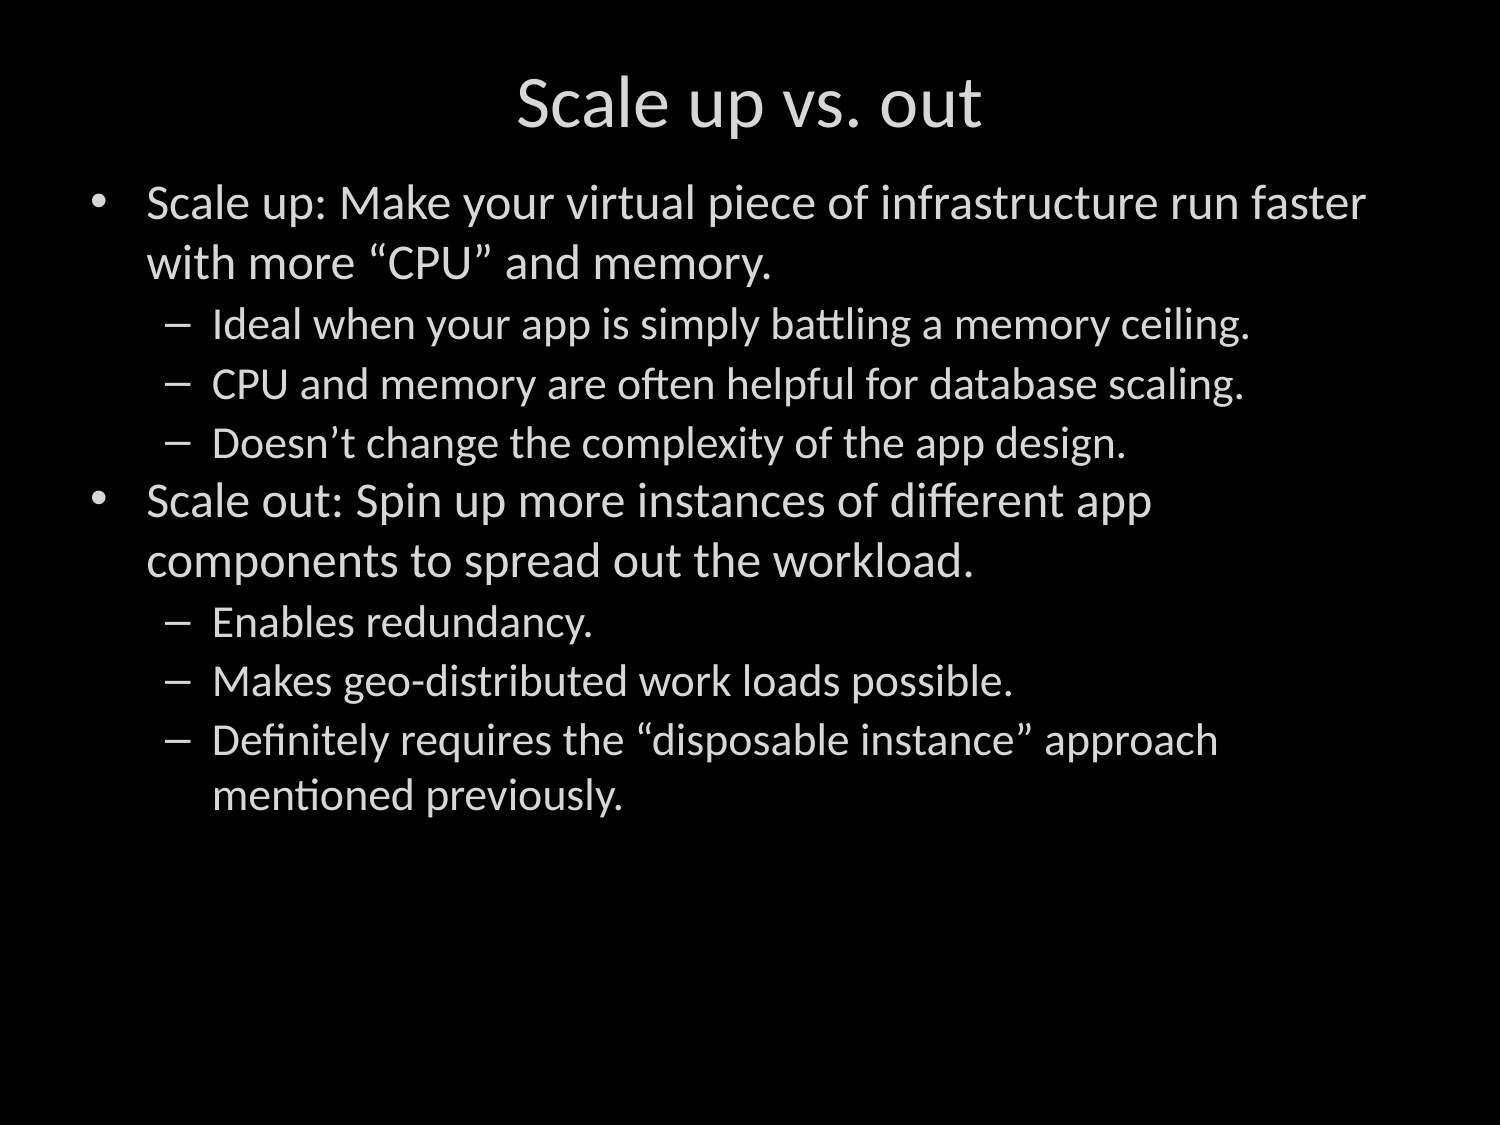

# Scale up vs. out
Scale up: Make your virtual piece of infrastructure run faster with more “CPU” and memory.
Ideal when your app is simply battling a memory ceiling.
CPU and memory are often helpful for database scaling.
Doesn’t change the complexity of the app design.
Scale out: Spin up more instances of different app components to spread out the workload.
Enables redundancy.
Makes geo-distributed work loads possible.
Definitely requires the “disposable instance” approach mentioned previously.